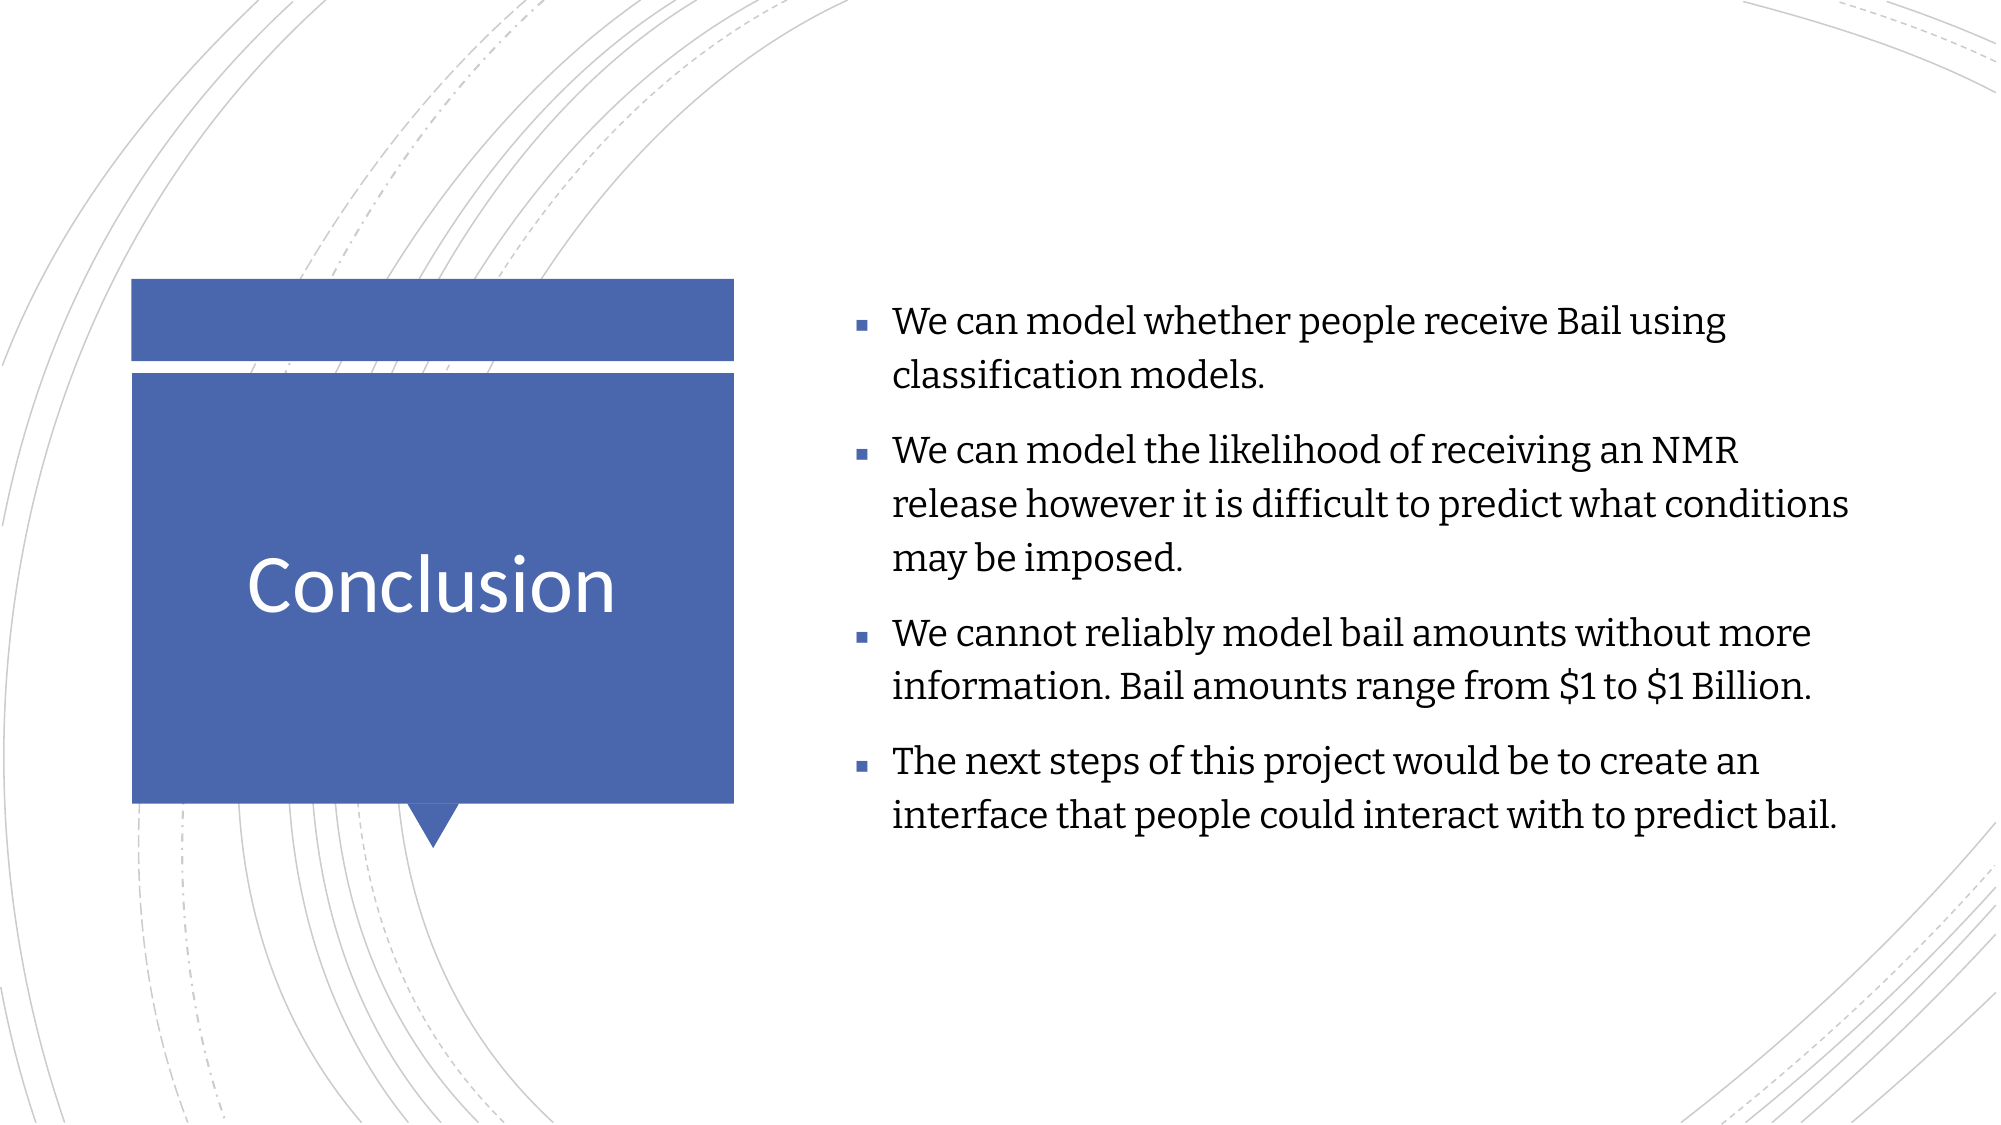

We can model whether people receive Bail using classification models.
We can model the likelihood of receiving an NMR release however it is difficult to predict what conditions may be imposed.
We cannot reliably model bail amounts without more information. Bail amounts range from $1 to $1 Billion.
The next steps of this project would be to create an interface that people could interact with to predict bail.
# Conclusion